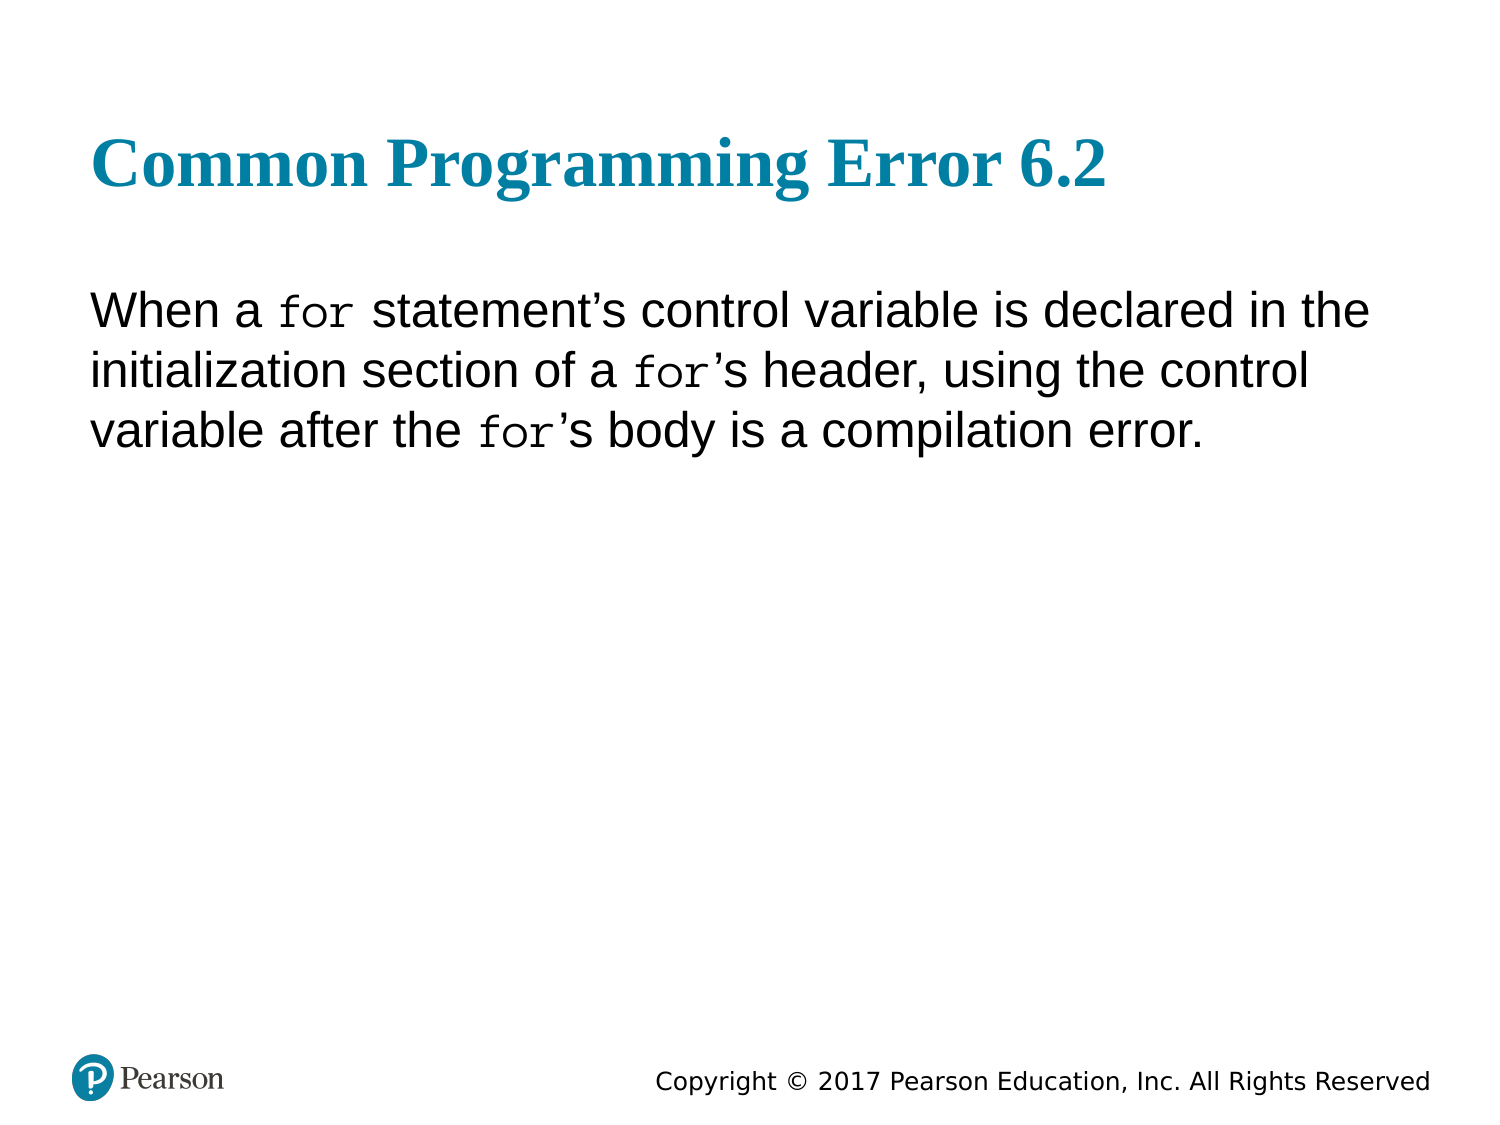

# Common Programming Error 6.2
When a for statement’s control variable is declared in the initialization section of a for’s header, using the control variable after the for’s body is a compilation error.